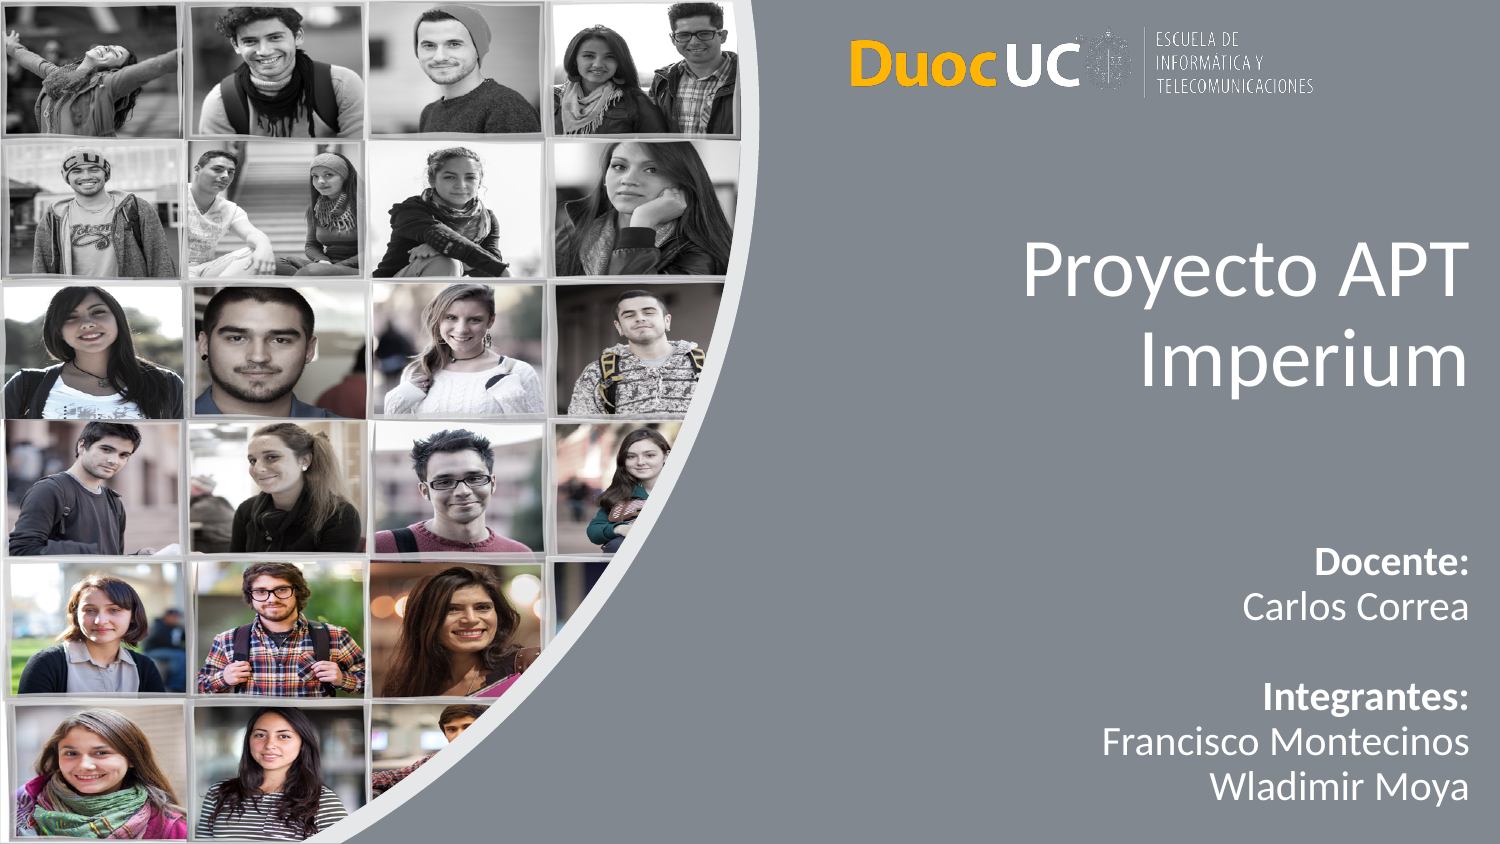

# Proyecto APT Imperium
Docente:
Carlos Correa
Integrantes:
Francisco Montecinos
Wladimir Moya